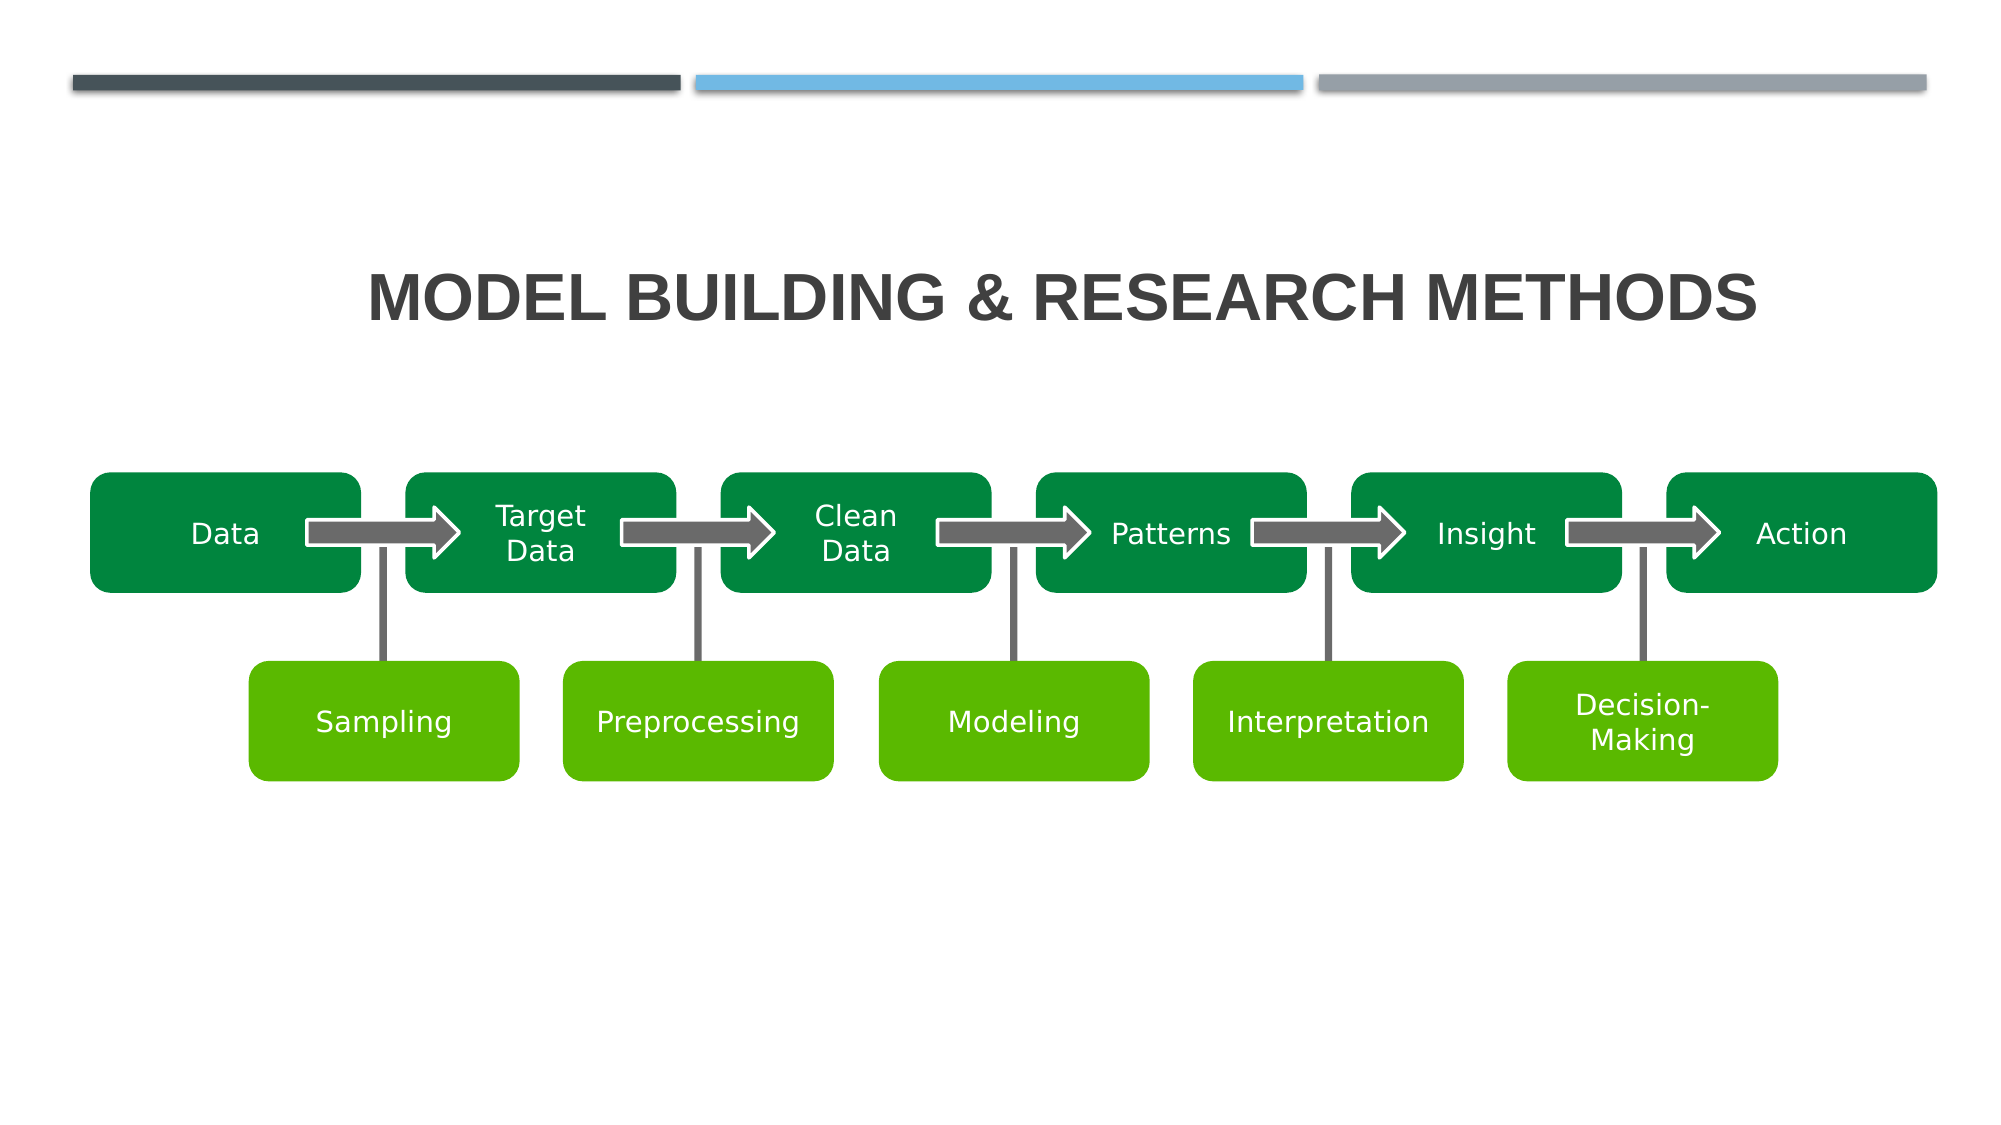

# Model Building & Research methods
Action
Data
Target
Data
Clean
Data
Patterns
Insight

Sampling
Preprocessing
Modeling
Interpretation
Decision-Making